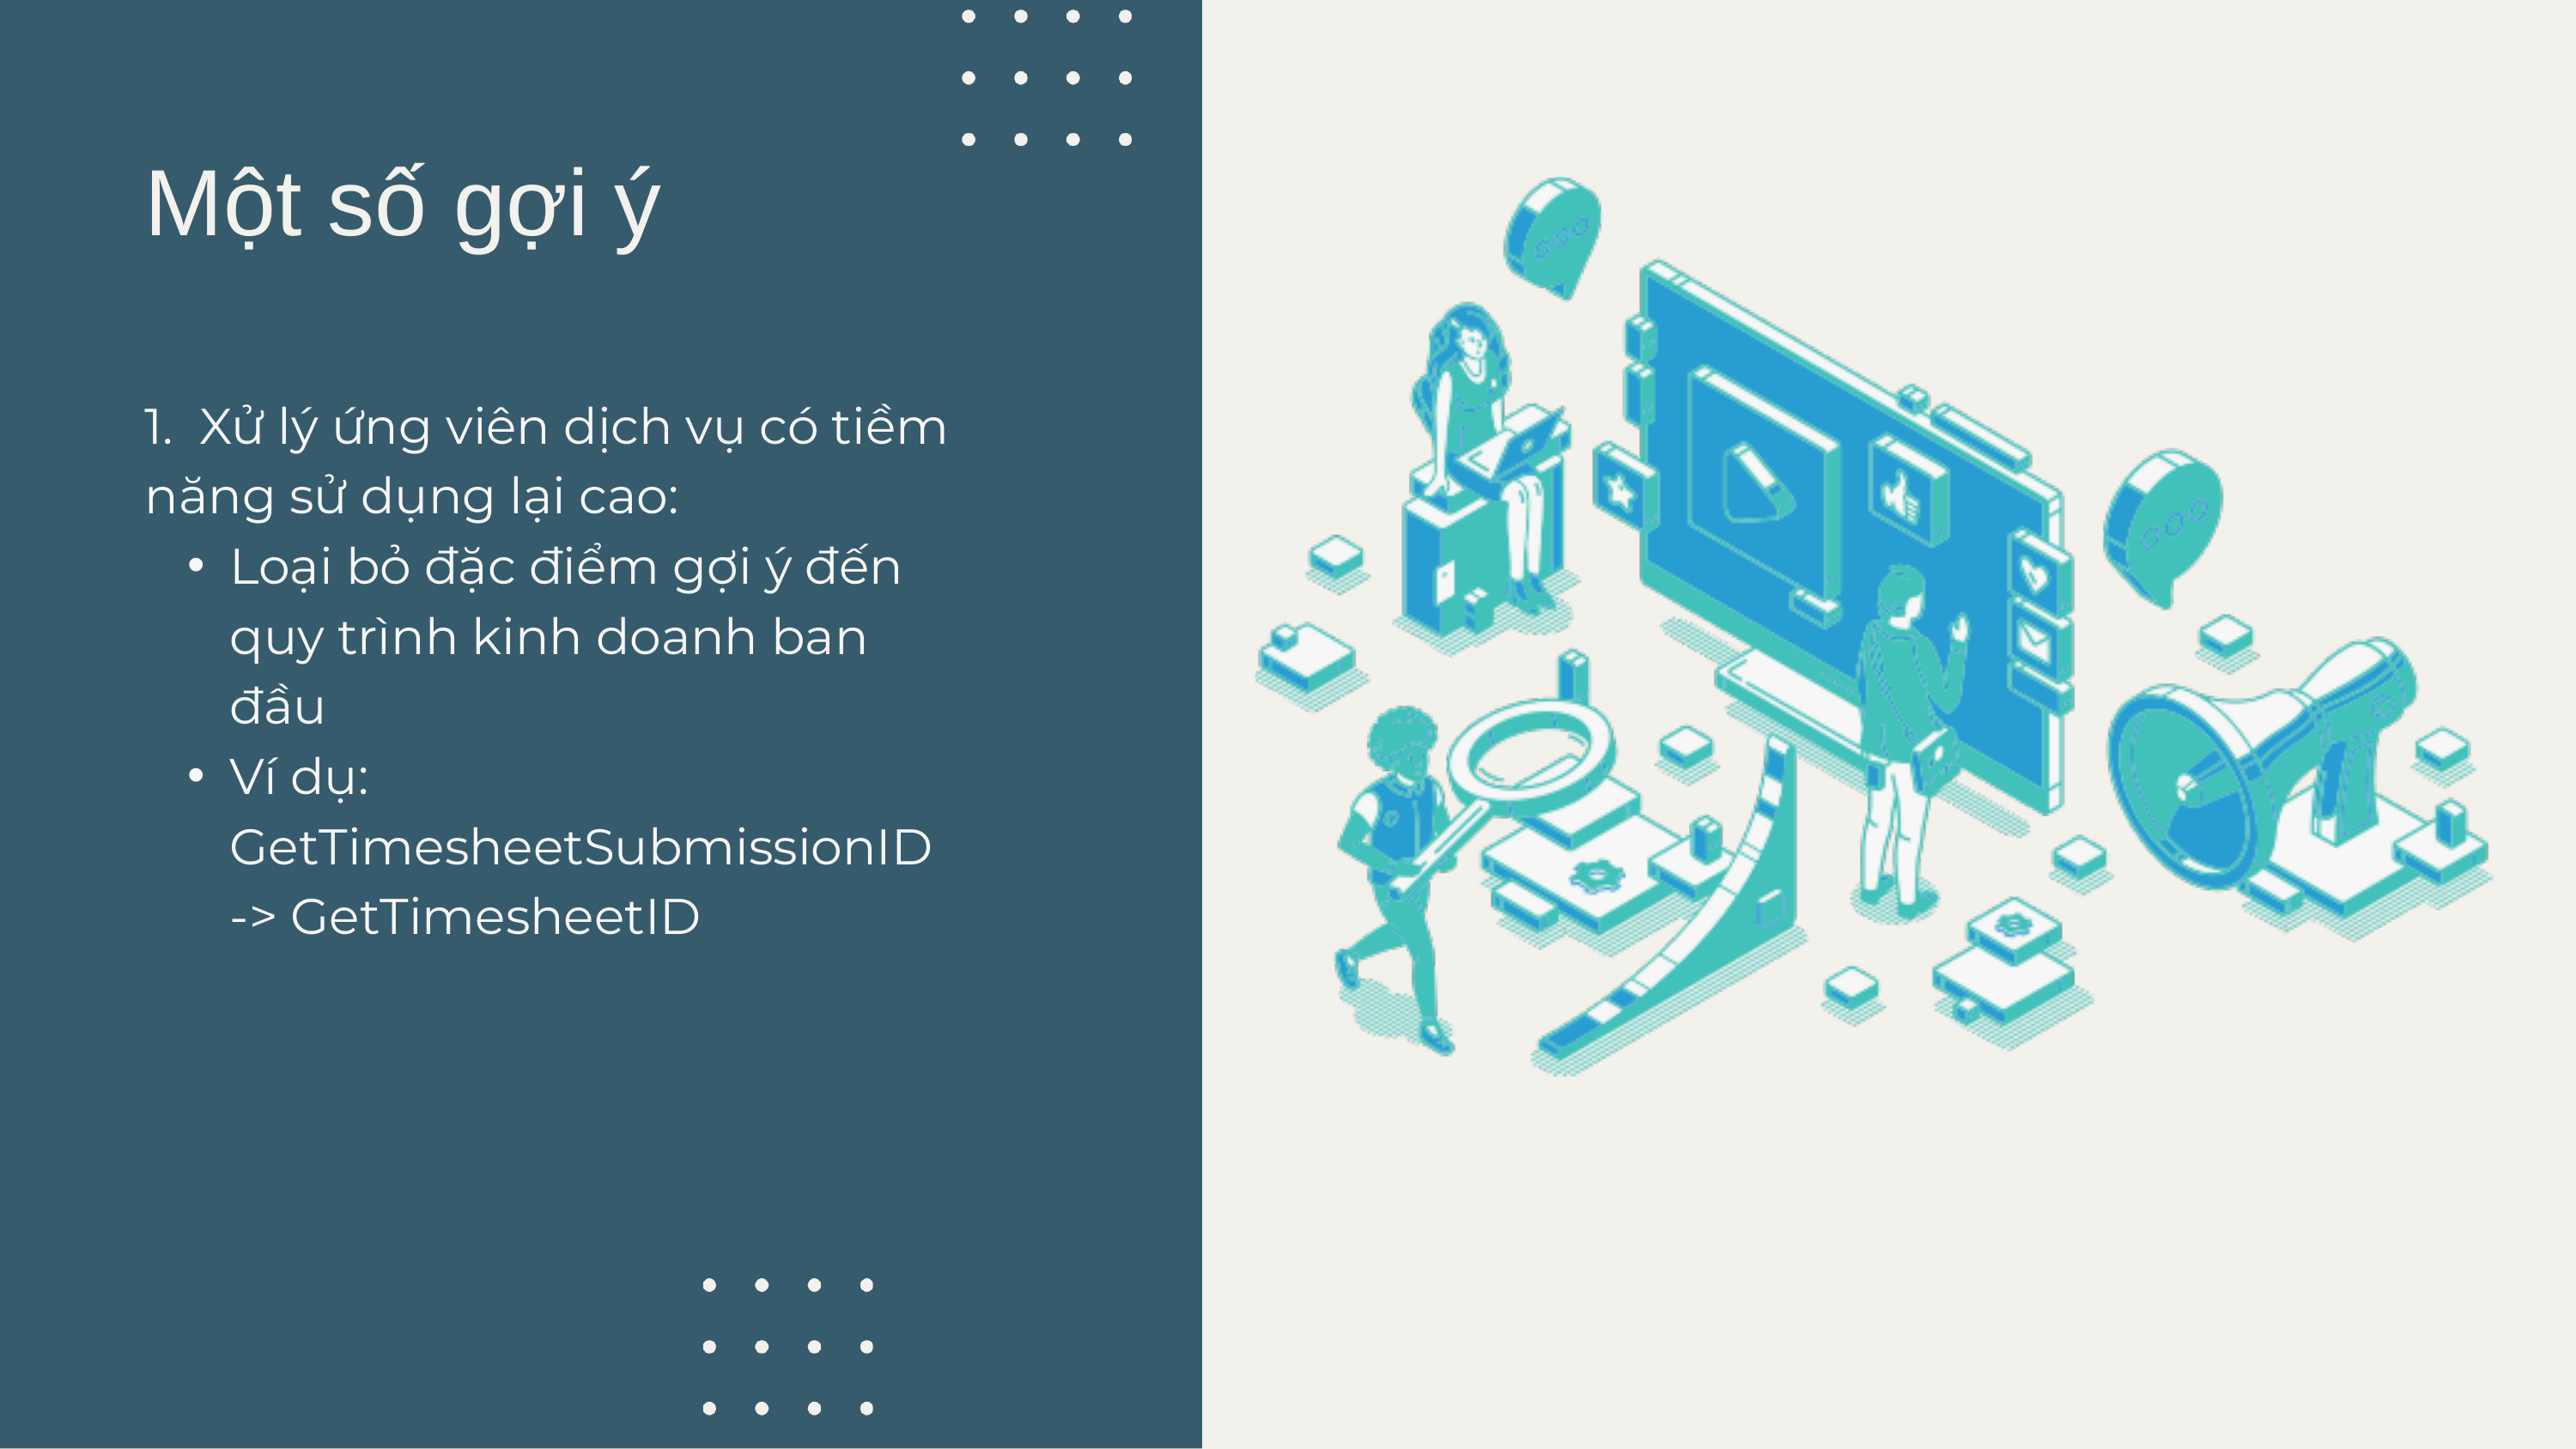

Một số gợi ý

1.  Xử lý ứng viên dịch vụ có tiềm năng sử dụng lại cao:
Loại bỏ đặc điểm gợi ý đến quy trình kinh doanh ban đầu
Ví dụ: GetTimesheetSubmissionID -> GetTimesheetID